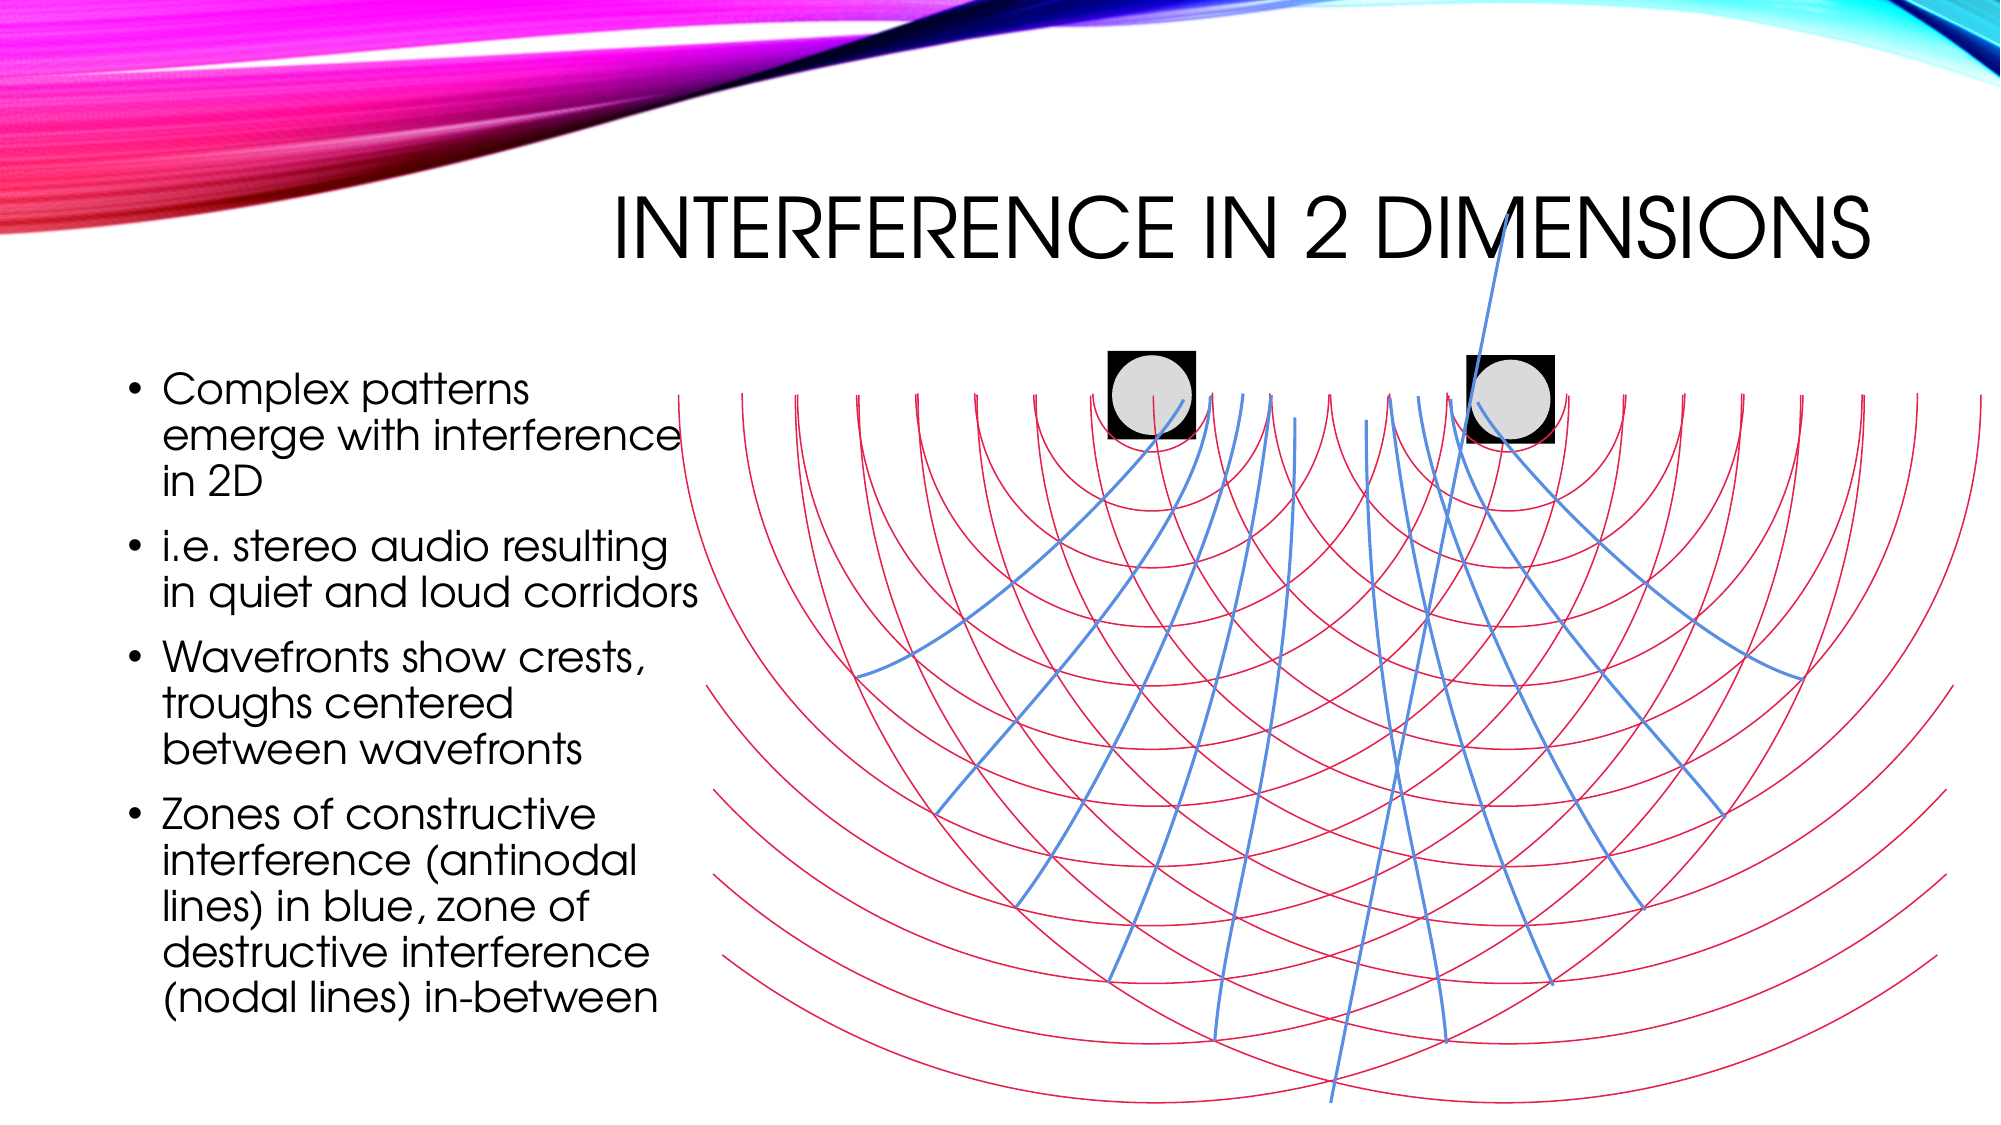

# Interference in 2 dimensions
Complex patterns emerge with interference in 2D
i.e. stereo audio resulting in quiet and loud corridors
Wavefronts show crests, troughs centered between wavefronts
Zones of constructive interference (antinodal lines) in blue, zone of destructive interference (nodal lines) in-between